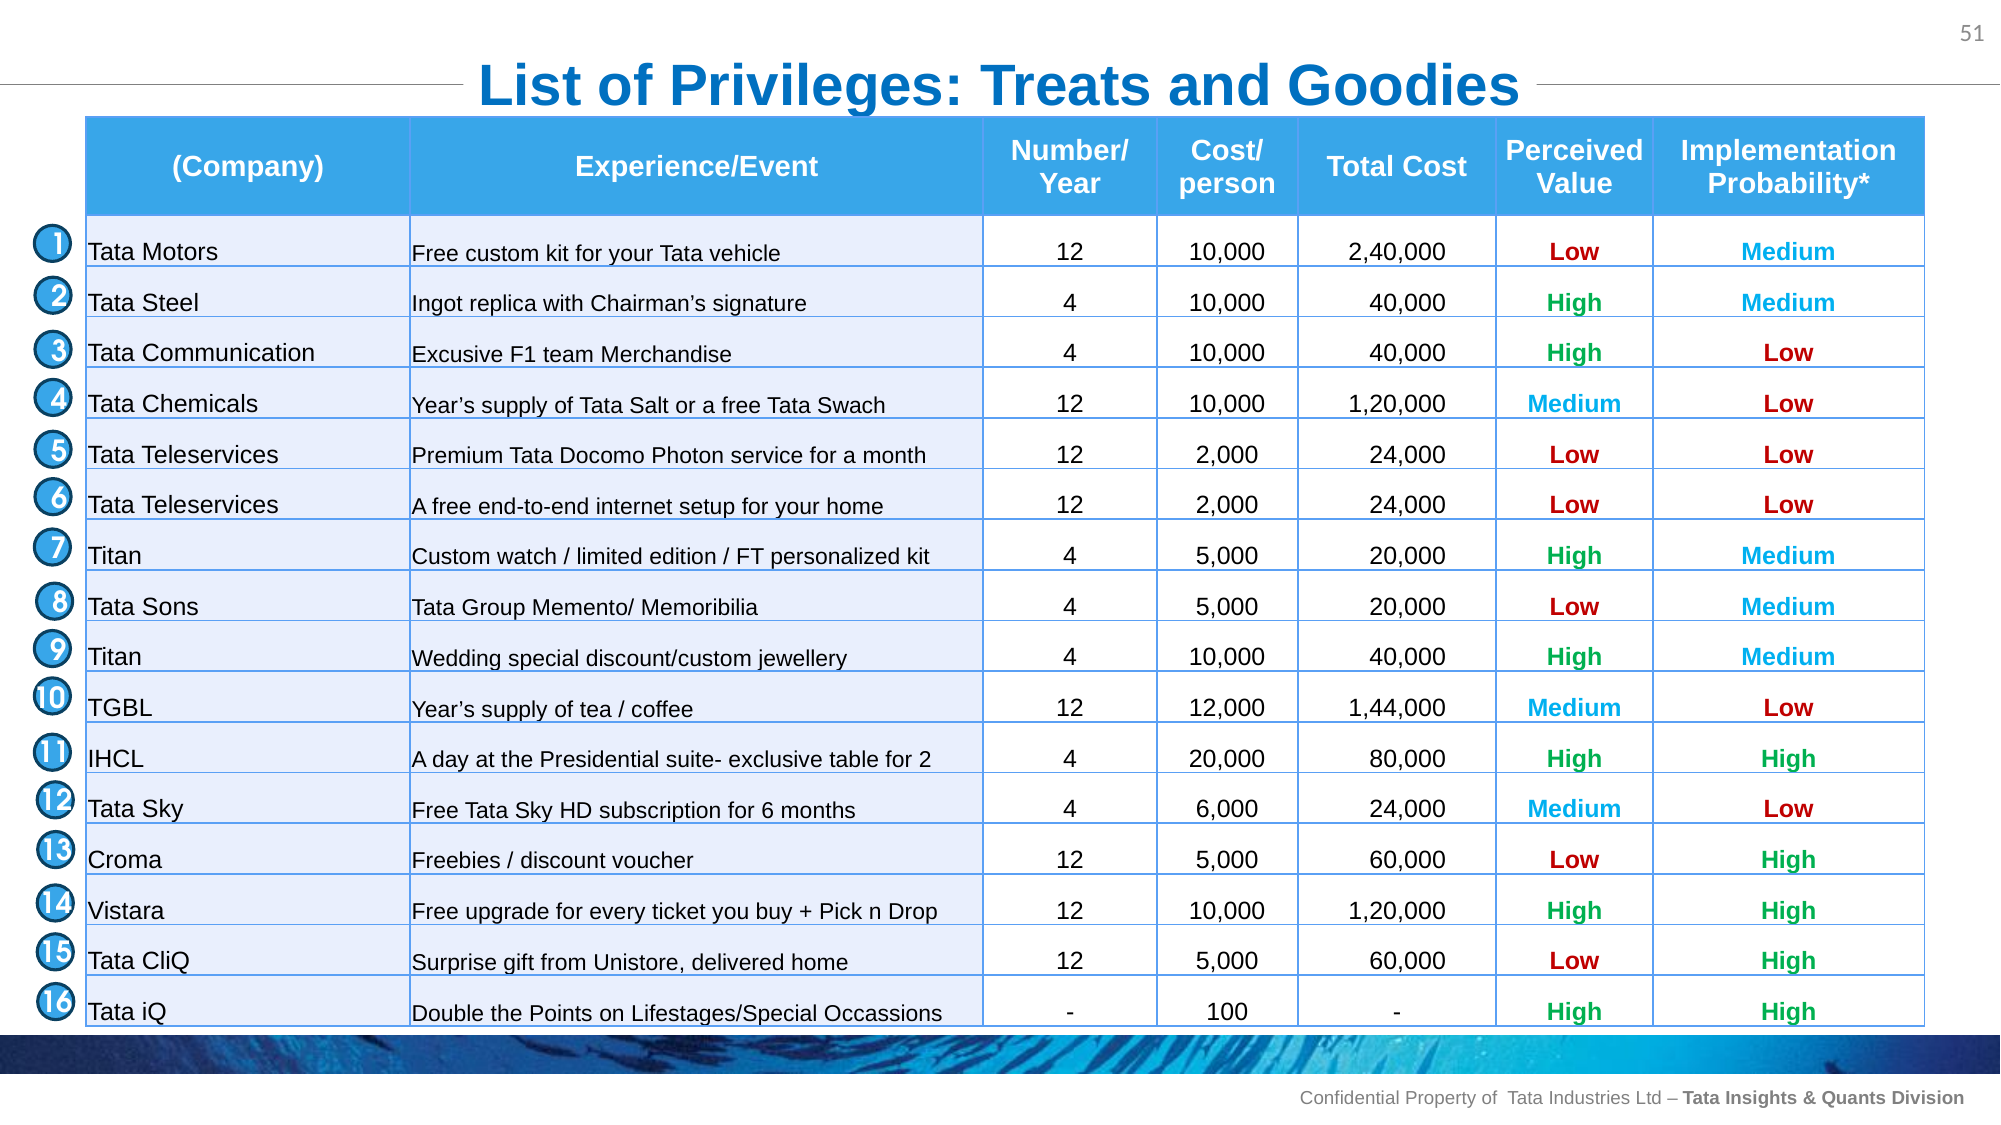

51
List of Privileges: Treats and Goodies
| (Company) | Experience/Event | Number/ Year | Cost/ person | Total Cost | Perceived Value | Implementation Probability\* |
| --- | --- | --- | --- | --- | --- | --- |
| Tata Motors | Free custom kit for your Tata vehicle | 12 | 10,000 | 2,40,000 | Low | Medium |
| Tata Steel | Ingot replica with Chairman’s signature | 4 | 10,000 | 40,000 | High | Medium |
| Tata Communication | Excusive F1 team Merchandise | 4 | 10,000 | 40,000 | High | Low |
| Tata Chemicals | Year’s supply of Tata Salt or a free Tata Swach | 12 | 10,000 | 1,20,000 | Medium | Low |
| Tata Teleservices | Premium Tata Docomo Photon service for a month | 12 | 2,000 | 24,000 | Low | Low |
| Tata Teleservices | A free end-to-end internet setup for your home | 12 | 2,000 | 24,000 | Low | Low |
| Titan | Custom watch / limited edition / FT personalized kit | 4 | 5,000 | 20,000 | High | Medium |
| Tata Sons | Tata Group Memento/ Memoribilia | 4 | 5,000 | 20,000 | Low | Medium |
| Titan | Wedding special discount/custom jewellery | 4 | 10,000 | 40,000 | High | Medium |
| TGBL | Year’s supply of tea / coffee | 12 | 12,000 | 1,44,000 | Medium | Low |
| IHCL | A day at the Presidential suite- exclusive table for 2 | 4 | 20,000 | 80,000 | High | High |
| Tata Sky | Free Tata Sky HD subscription for 6 months | 4 | 6,000 | 24,000 | Medium | Low |
| Croma | Freebies / discount voucher | 12 | 5,000 | 60,000 | Low | High |
| Vistara | Free upgrade for every ticket you buy + Pick n Drop | 12 | 10,000 | 1,20,000 | High | High |
| Tata CliQ | Surprise gift from Unistore, delivered home | 12 | 5,000 | 60,000 | Low | High |
| Tata iQ | Double the Points on Lifestages/Special Occassions | - | 100 | - | High | High |
1
2
3
4
5
6
7
8
9

10
11

12

13

14

15

16